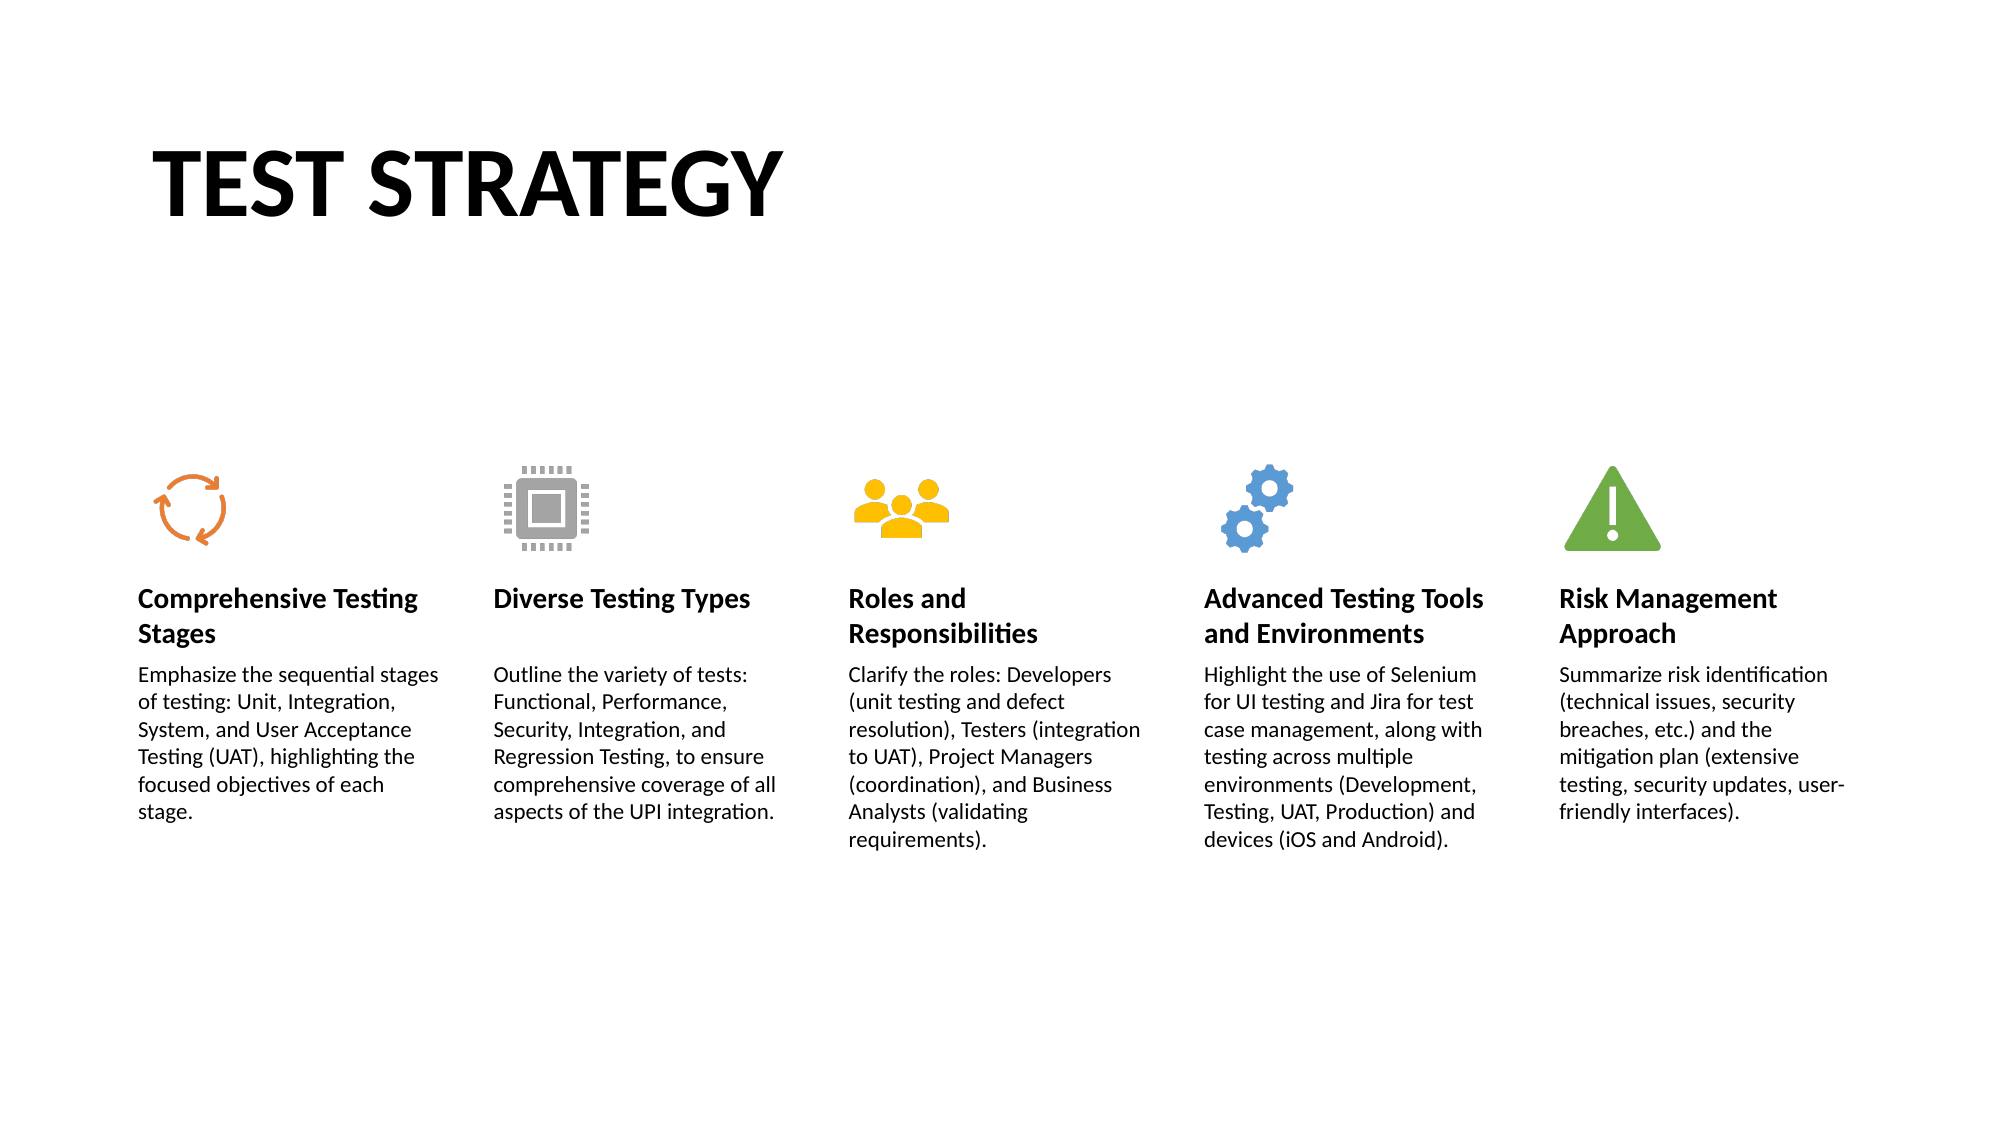

# TEST STRATEGY
Comprehensive Testing Stages
Emphasize the sequential stages of testing: Unit, Integration, System, and User Acceptance Testing (UAT), highlighting the focused objectives of each stage.
Diverse Testing Types
Outline the variety of tests: Functional, Performance, Security, Integration, and Regression Testing, to ensure comprehensive coverage of all aspects of the UPI integration.
Roles and Responsibilities
Clarify the roles: Developers (unit testing and defect resolution), Testers (integration to UAT), Project Managers (coordination), and Business Analysts (validating requirements).
Advanced Testing Tools and Environments
Highlight the use of Selenium for UI testing and Jira for test case management, along with testing across multiple environments (Development, Testing, UAT, Production) and devices (iOS and Android).
Risk Management Approach
Summarize risk identification (technical issues, security breaches, etc.) and the mitigation plan (extensive testing, security updates, user-friendly interfaces).